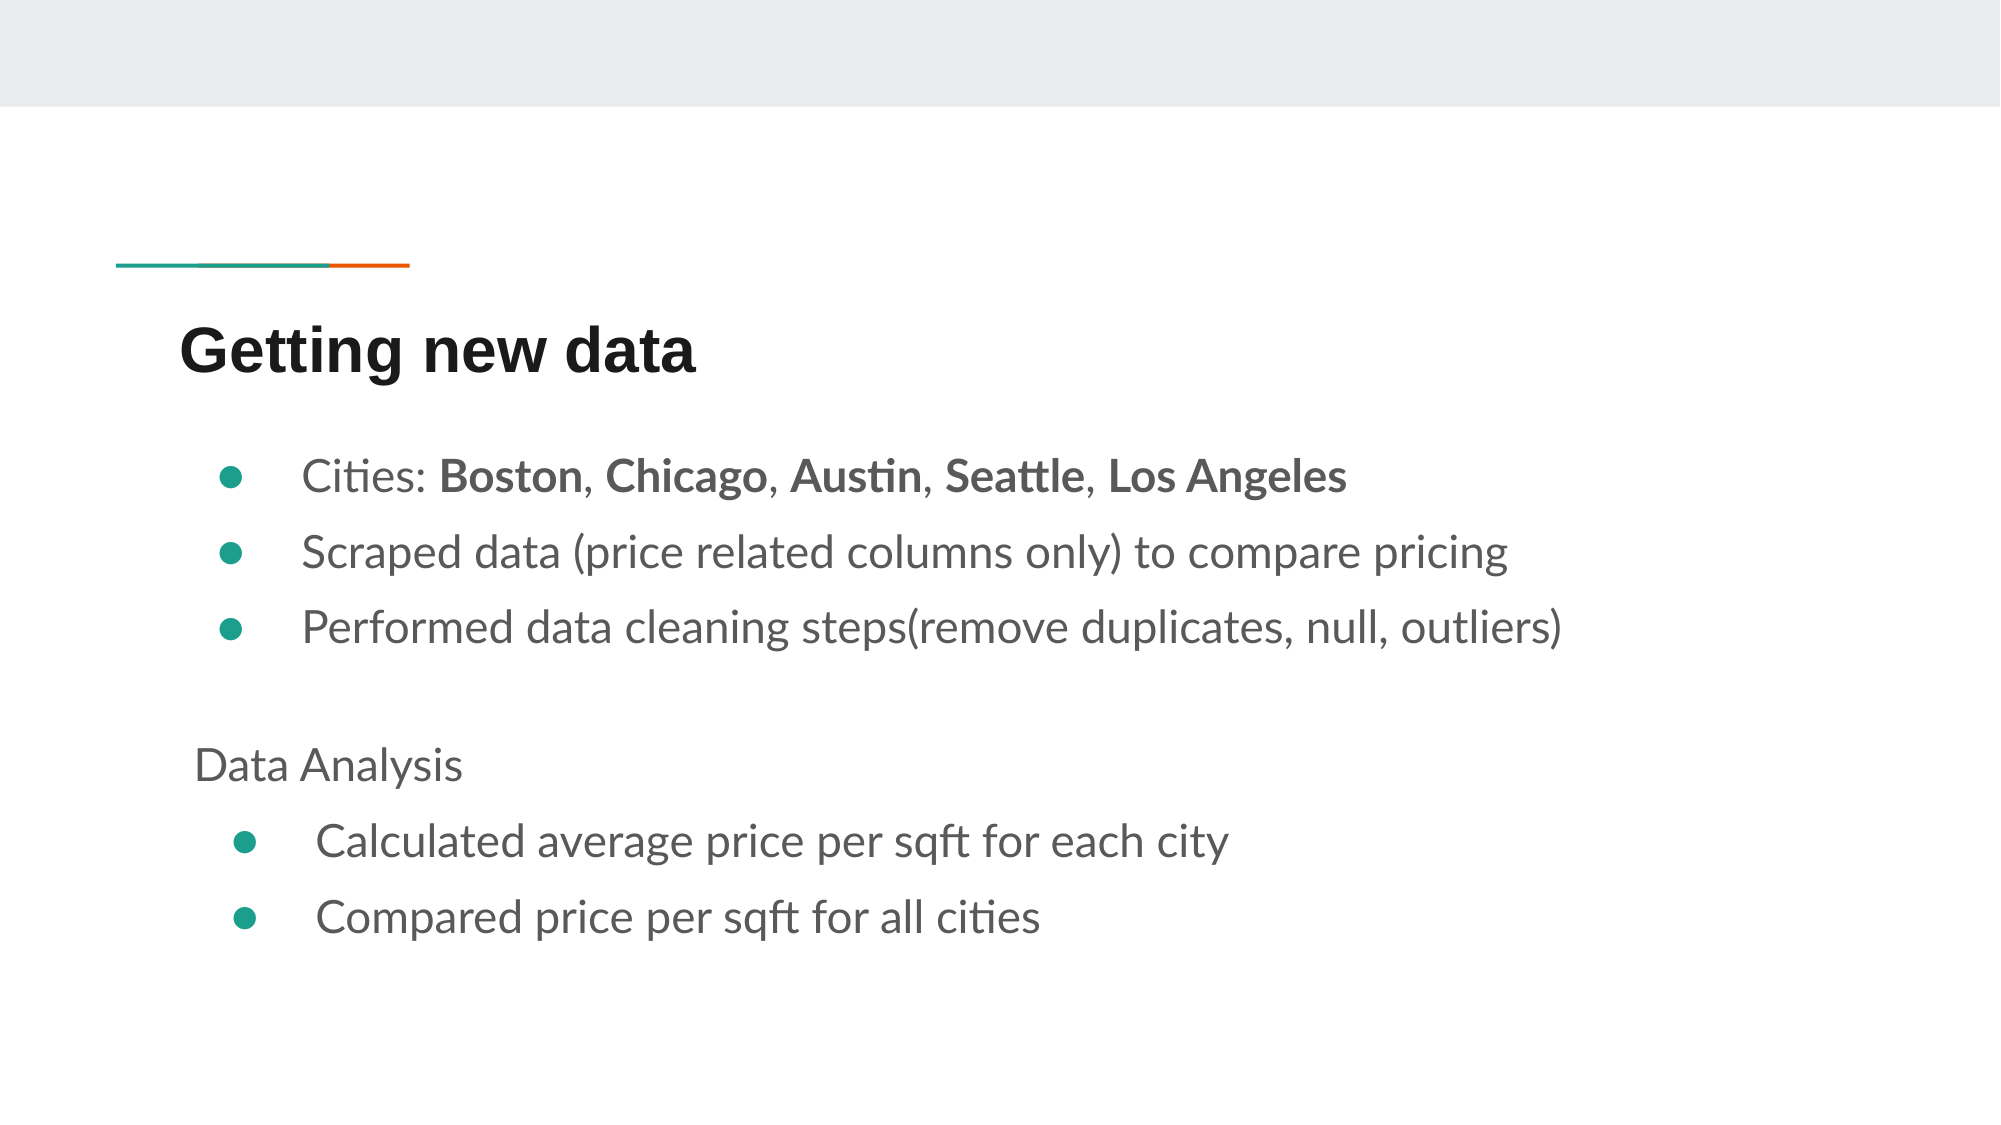

# Getting new data
Cities: Boston, Chicago, Austin, Seattle, Los Angeles
Scraped data (price related columns only) to compare pricing
Performed data cleaning steps(remove duplicates, null, outliers)
Data Analysis
Calculated average price per sqft for each city
Compared price per sqft for all cities